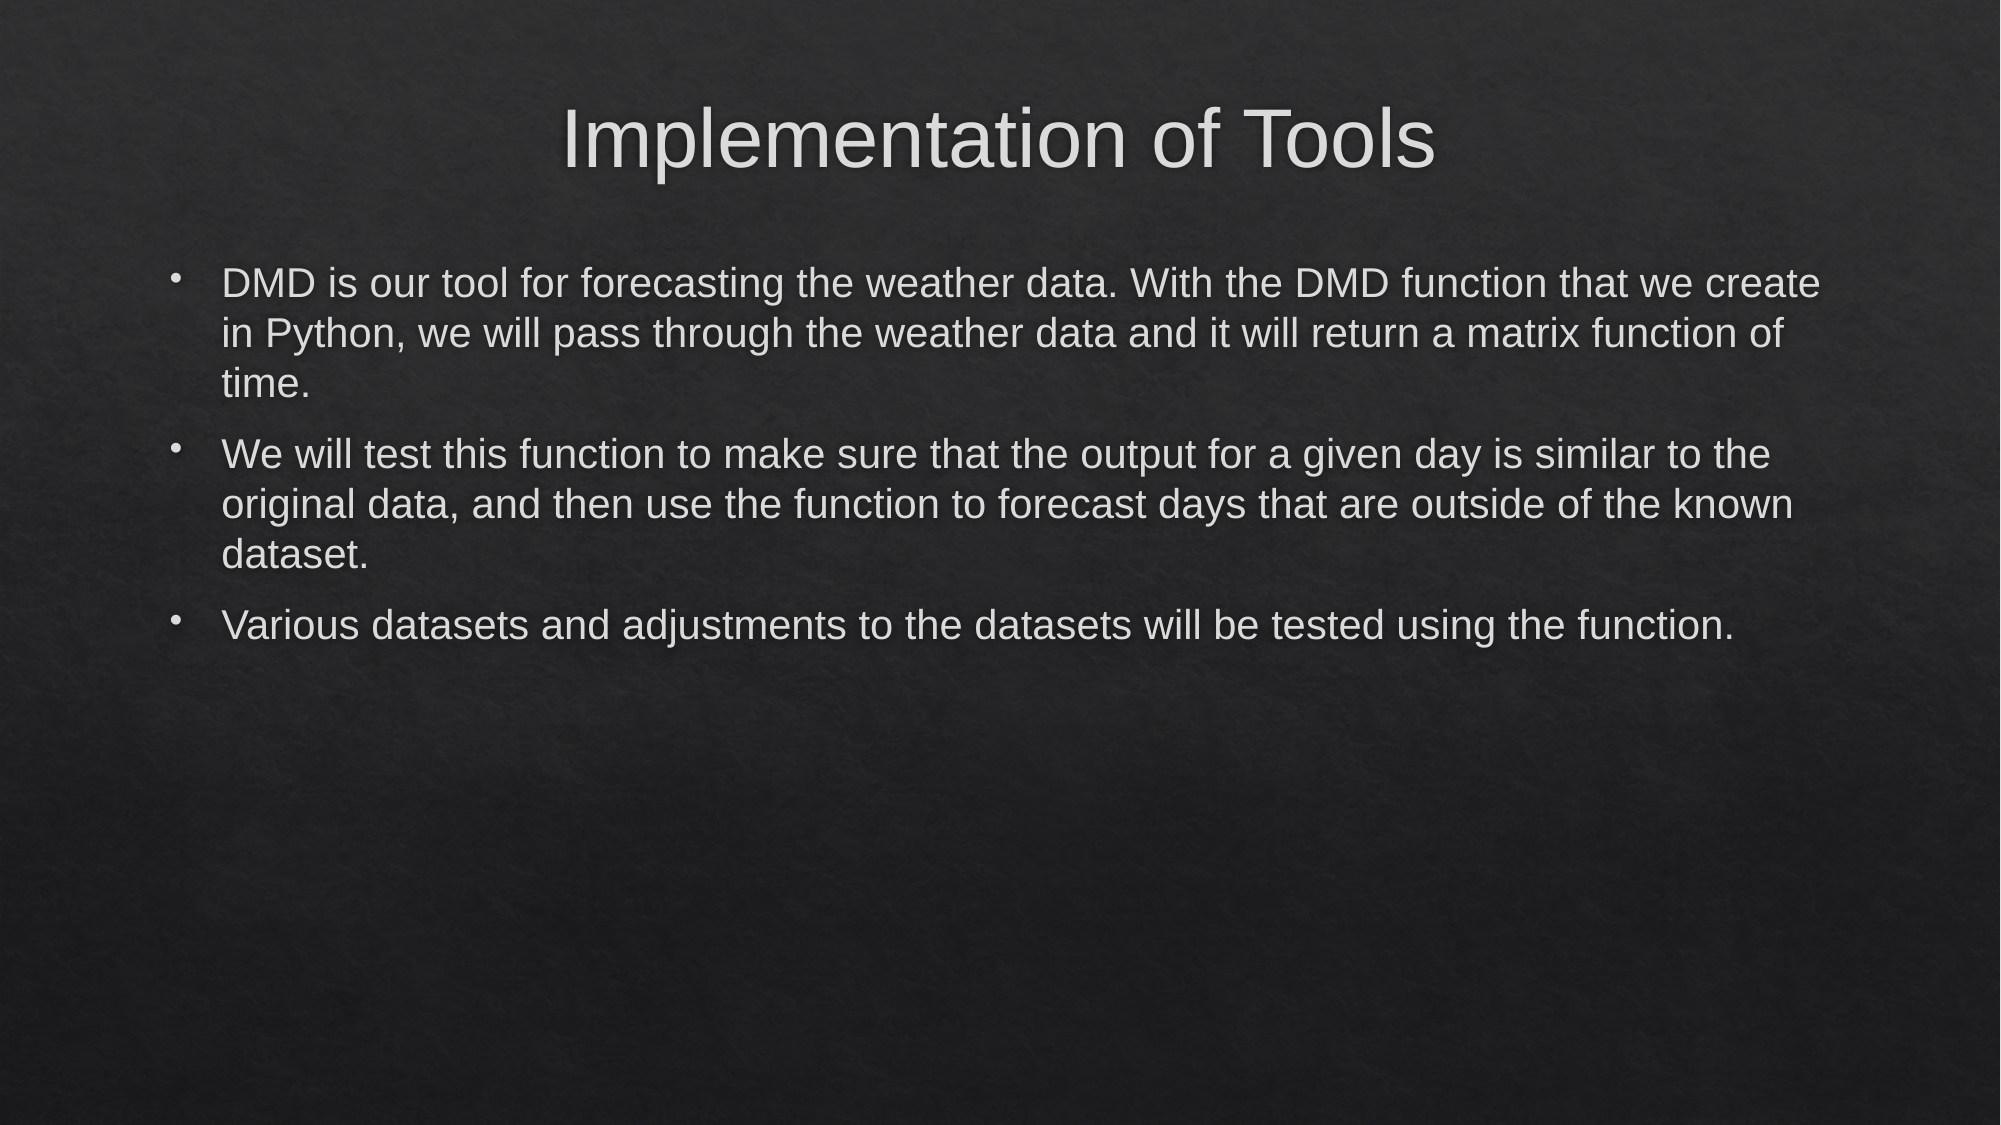

# Implementation of Tools
DMD is our tool for forecasting the weather data. With the DMD function that we create in Python, we will pass through the weather data and it will return a matrix function of time.
We will test this function to make sure that the output for a given day is similar to the original data, and then use the function to forecast days that are outside of the known dataset.
Various datasets and adjustments to the datasets will be tested using the function.